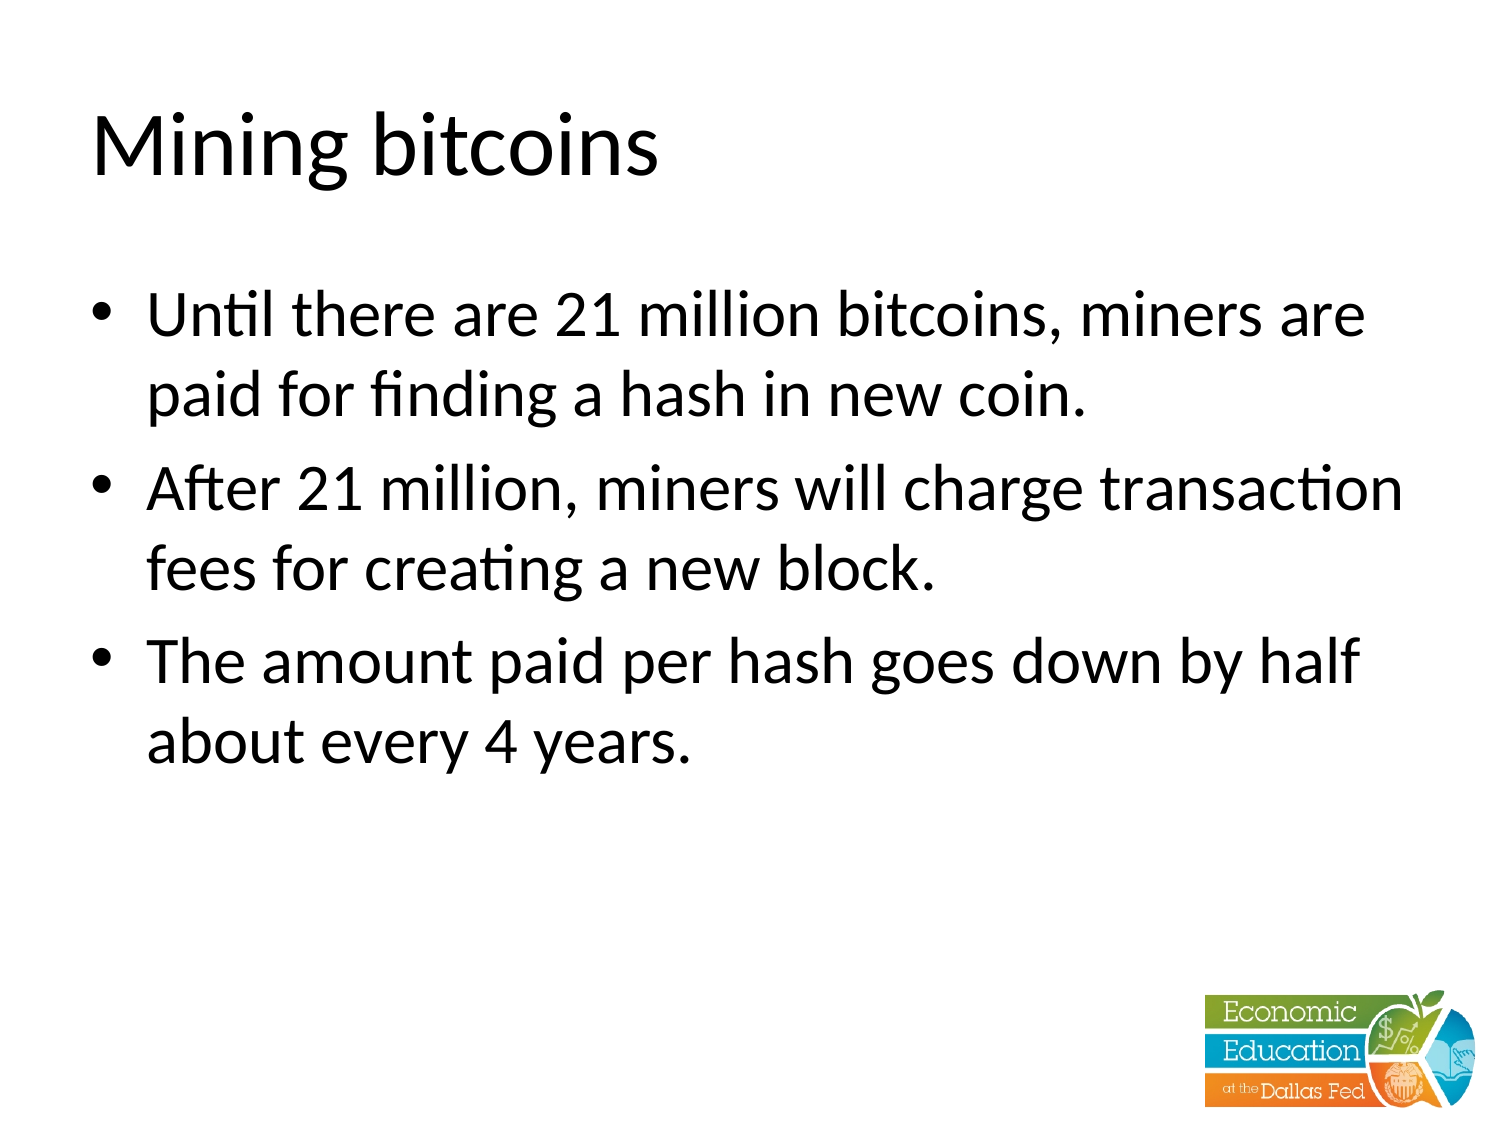

# Mining bitcoins
Until there are 21 million bitcoins, miners are paid for finding a hash in new coin.
After 21 million, miners will charge transaction fees for creating a new block.
The amount paid per hash goes down by half about every 4 years.